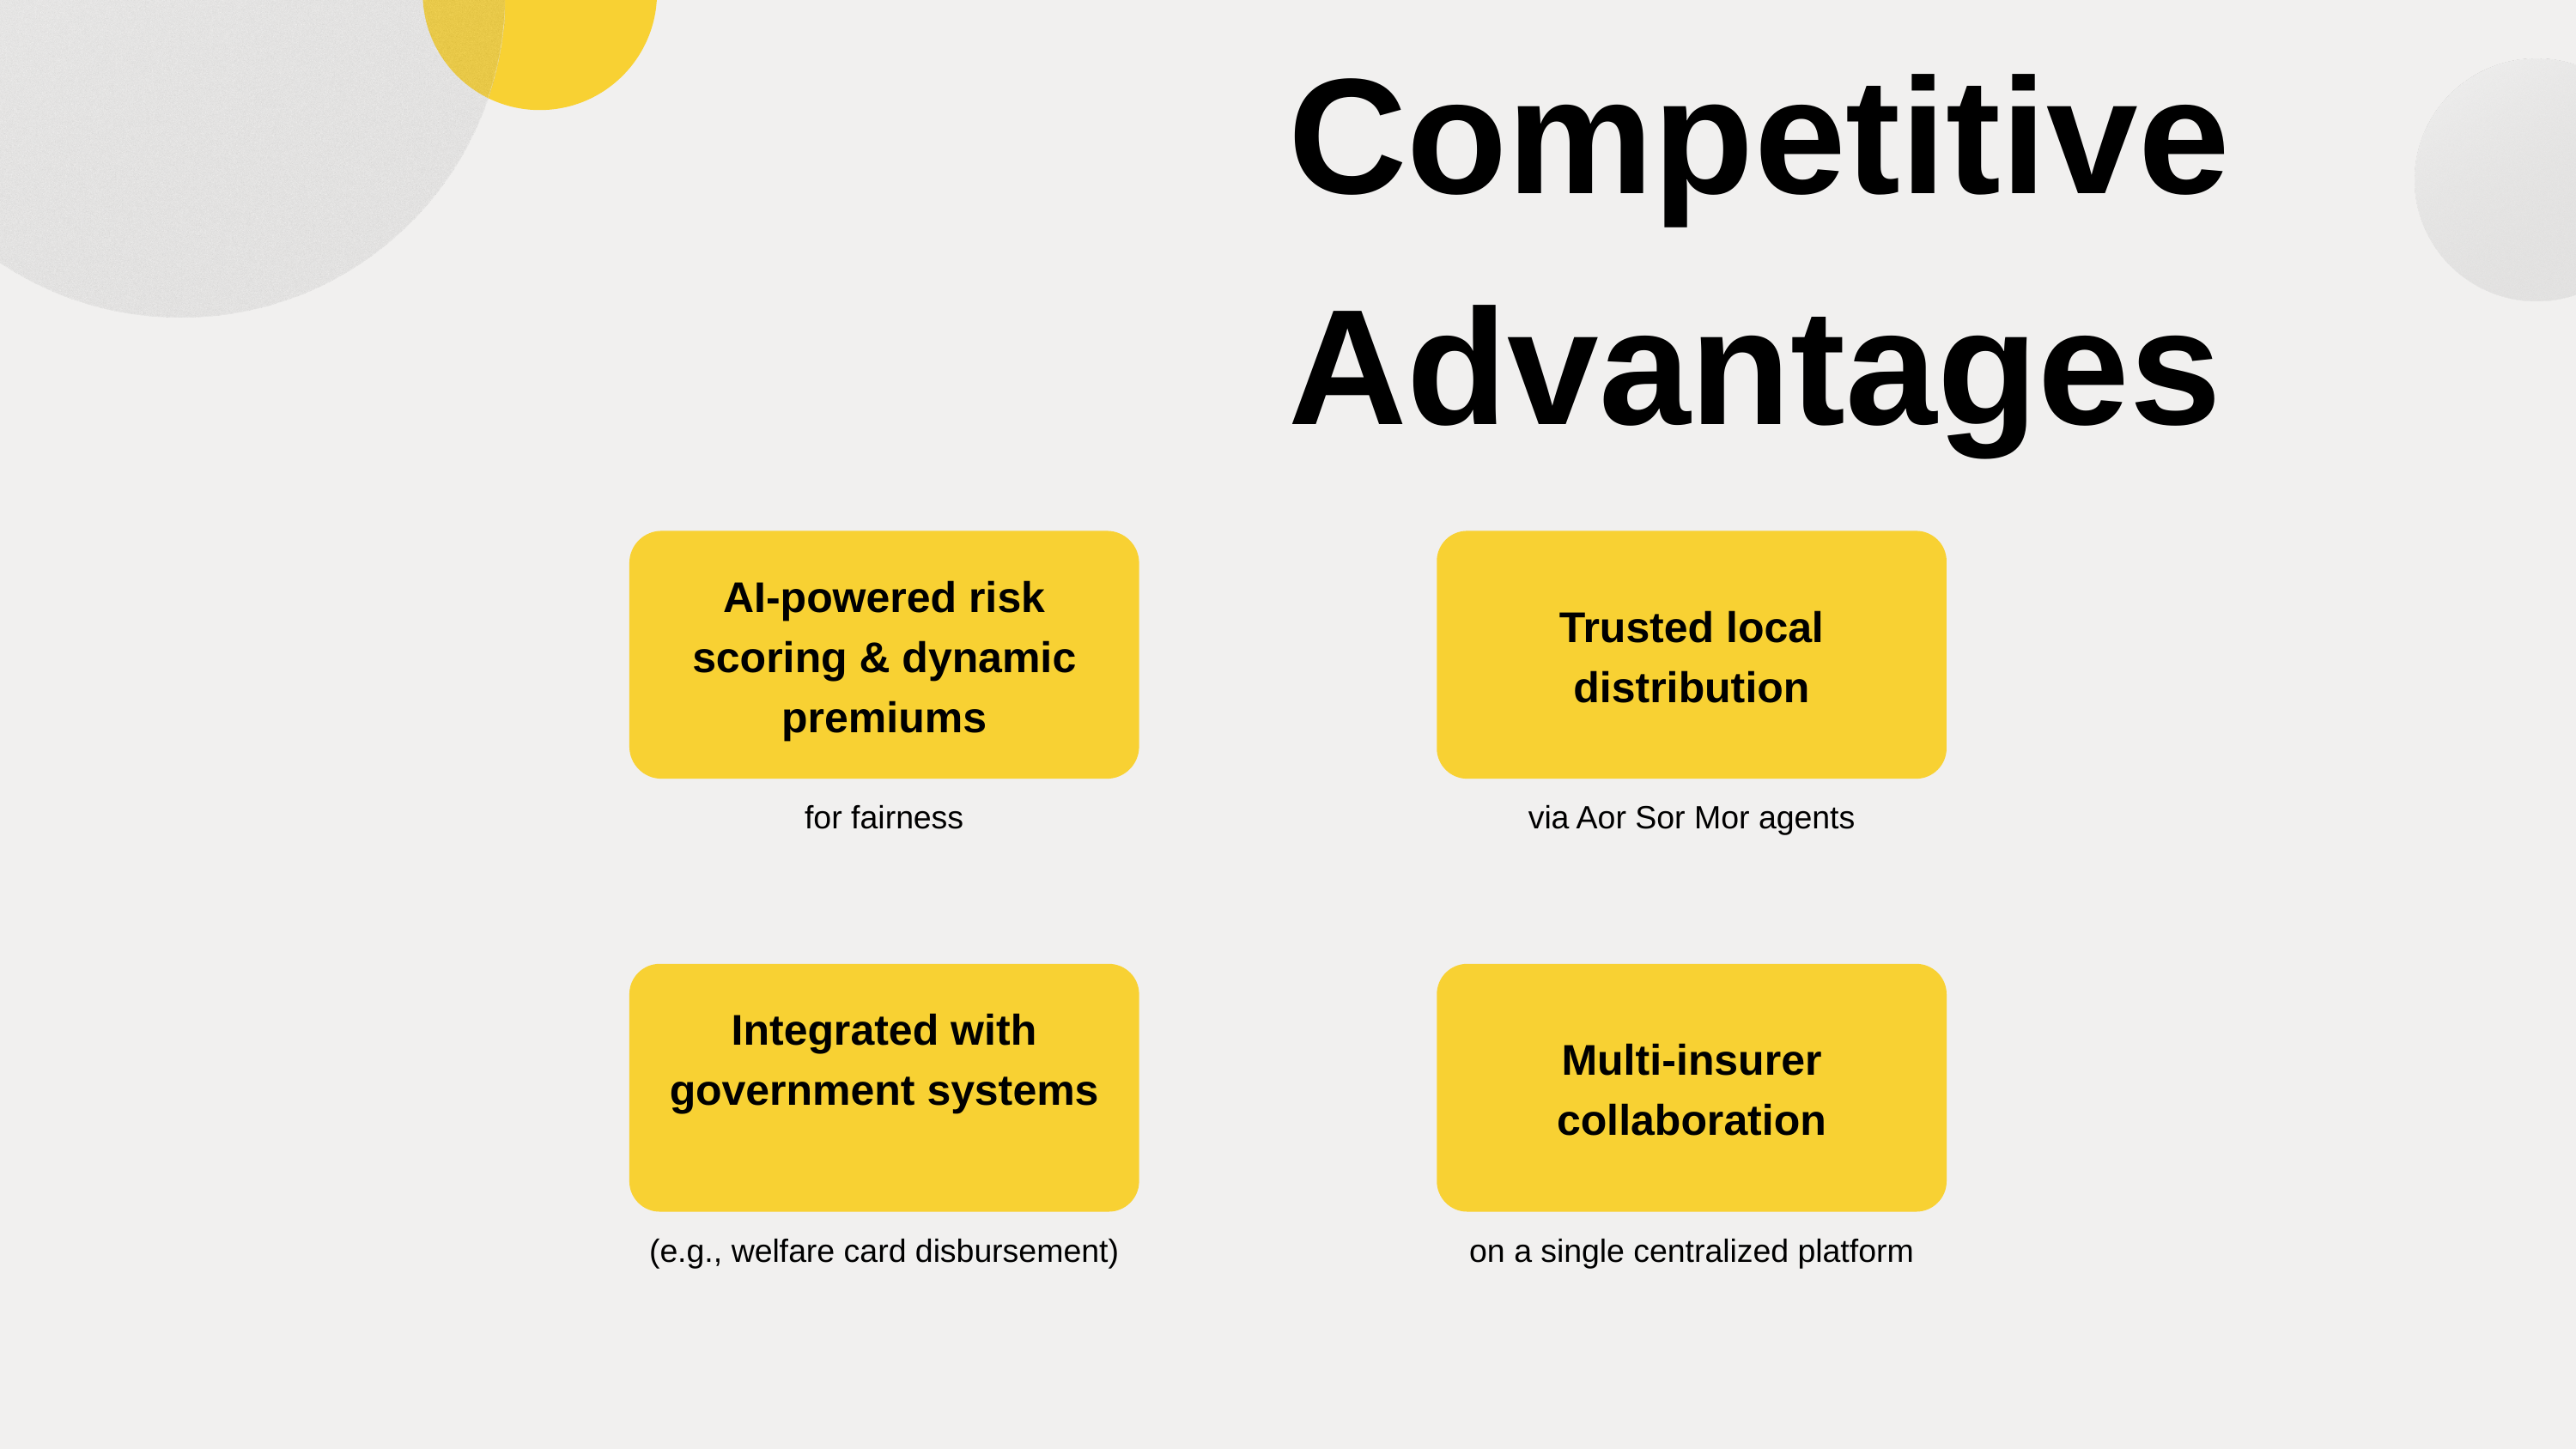

Competitive Advantages

AI-powered risk scoring & dynamic premiums
Trusted local distribution
for fairness
via Aor Sor Mor agents

Integrated with government systems
Multi-insurer collaboration
(e.g., welfare card disbursement)
on a single centralized platform